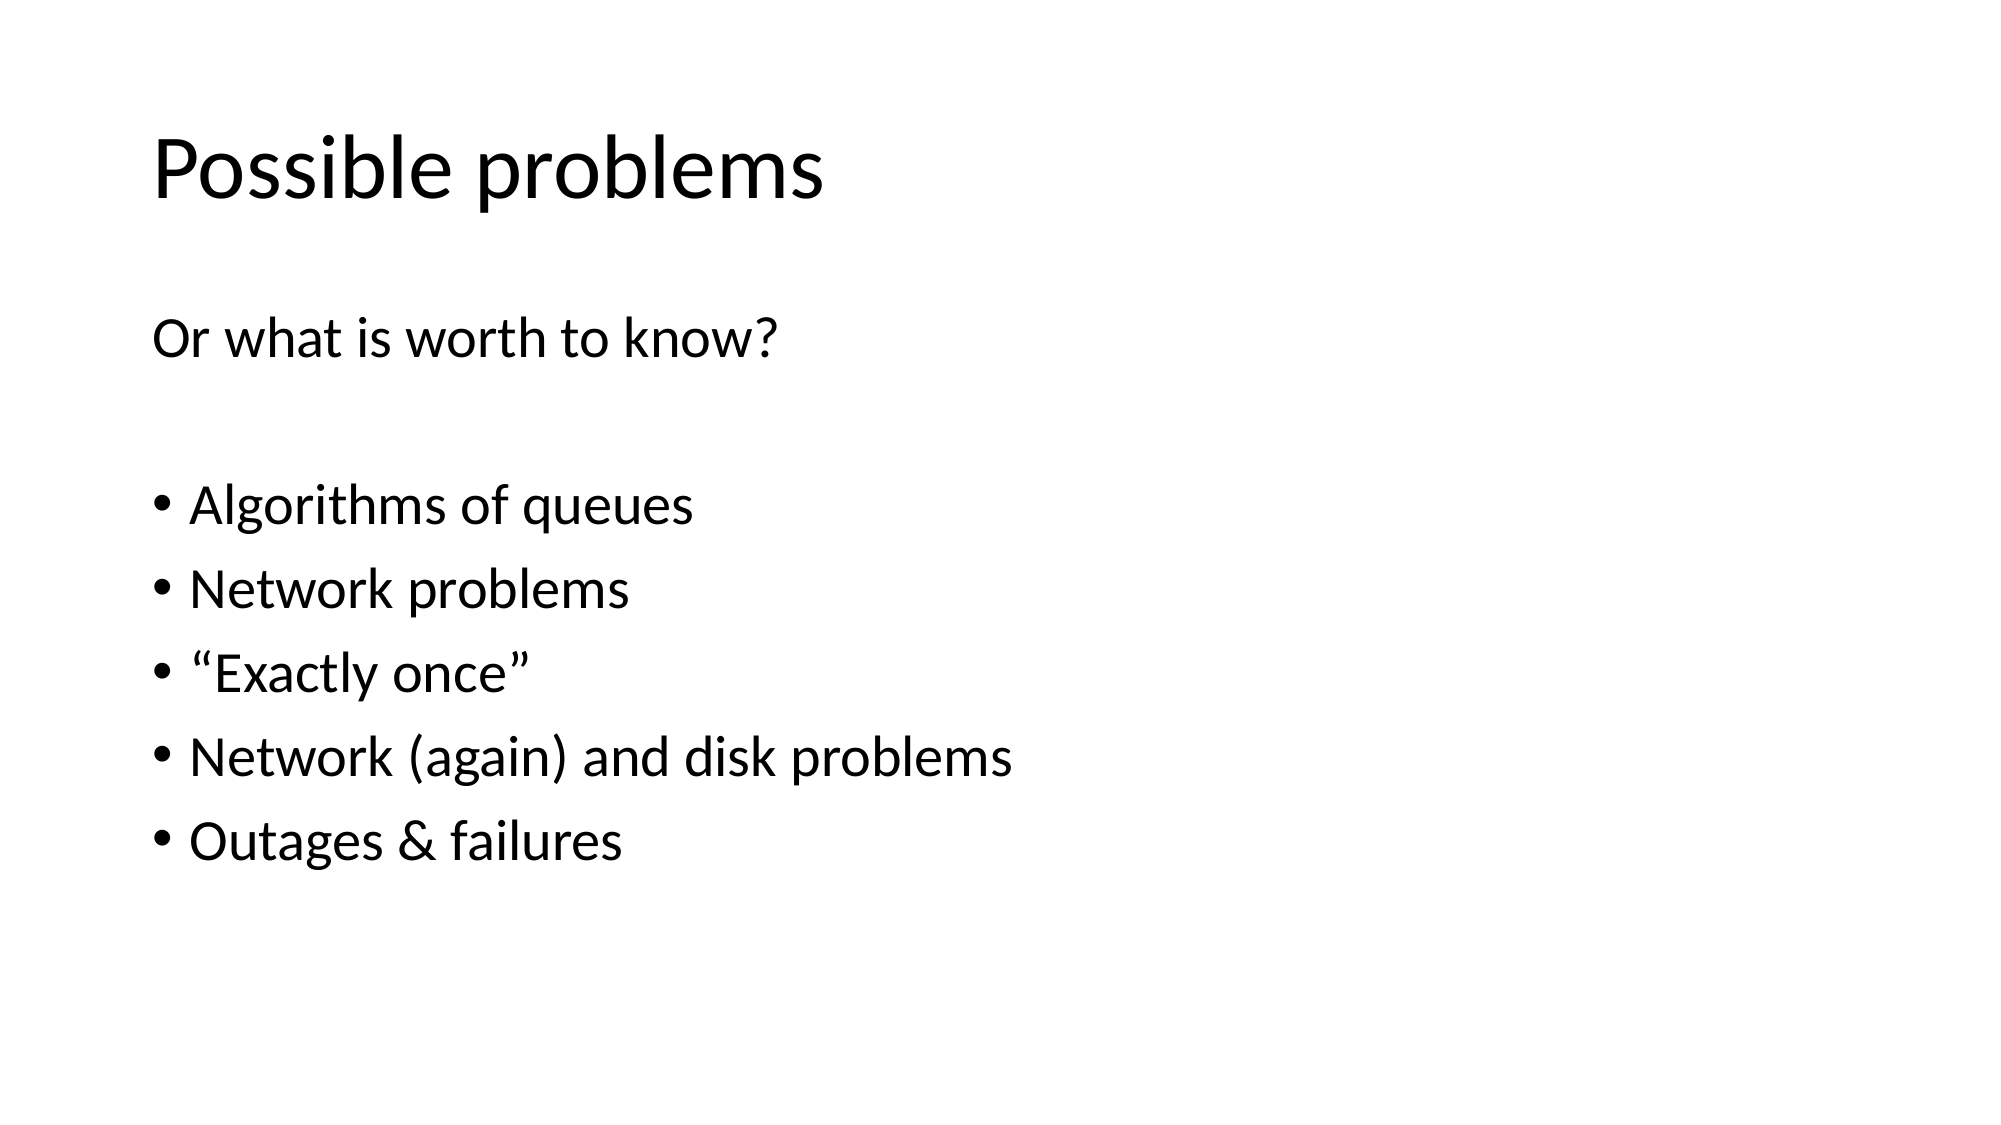

# Possible problems
Or what is worth to know?

Algorithms of queues
Network problems
“Exactly once”
Network (again) and disk problems
Outages & failures